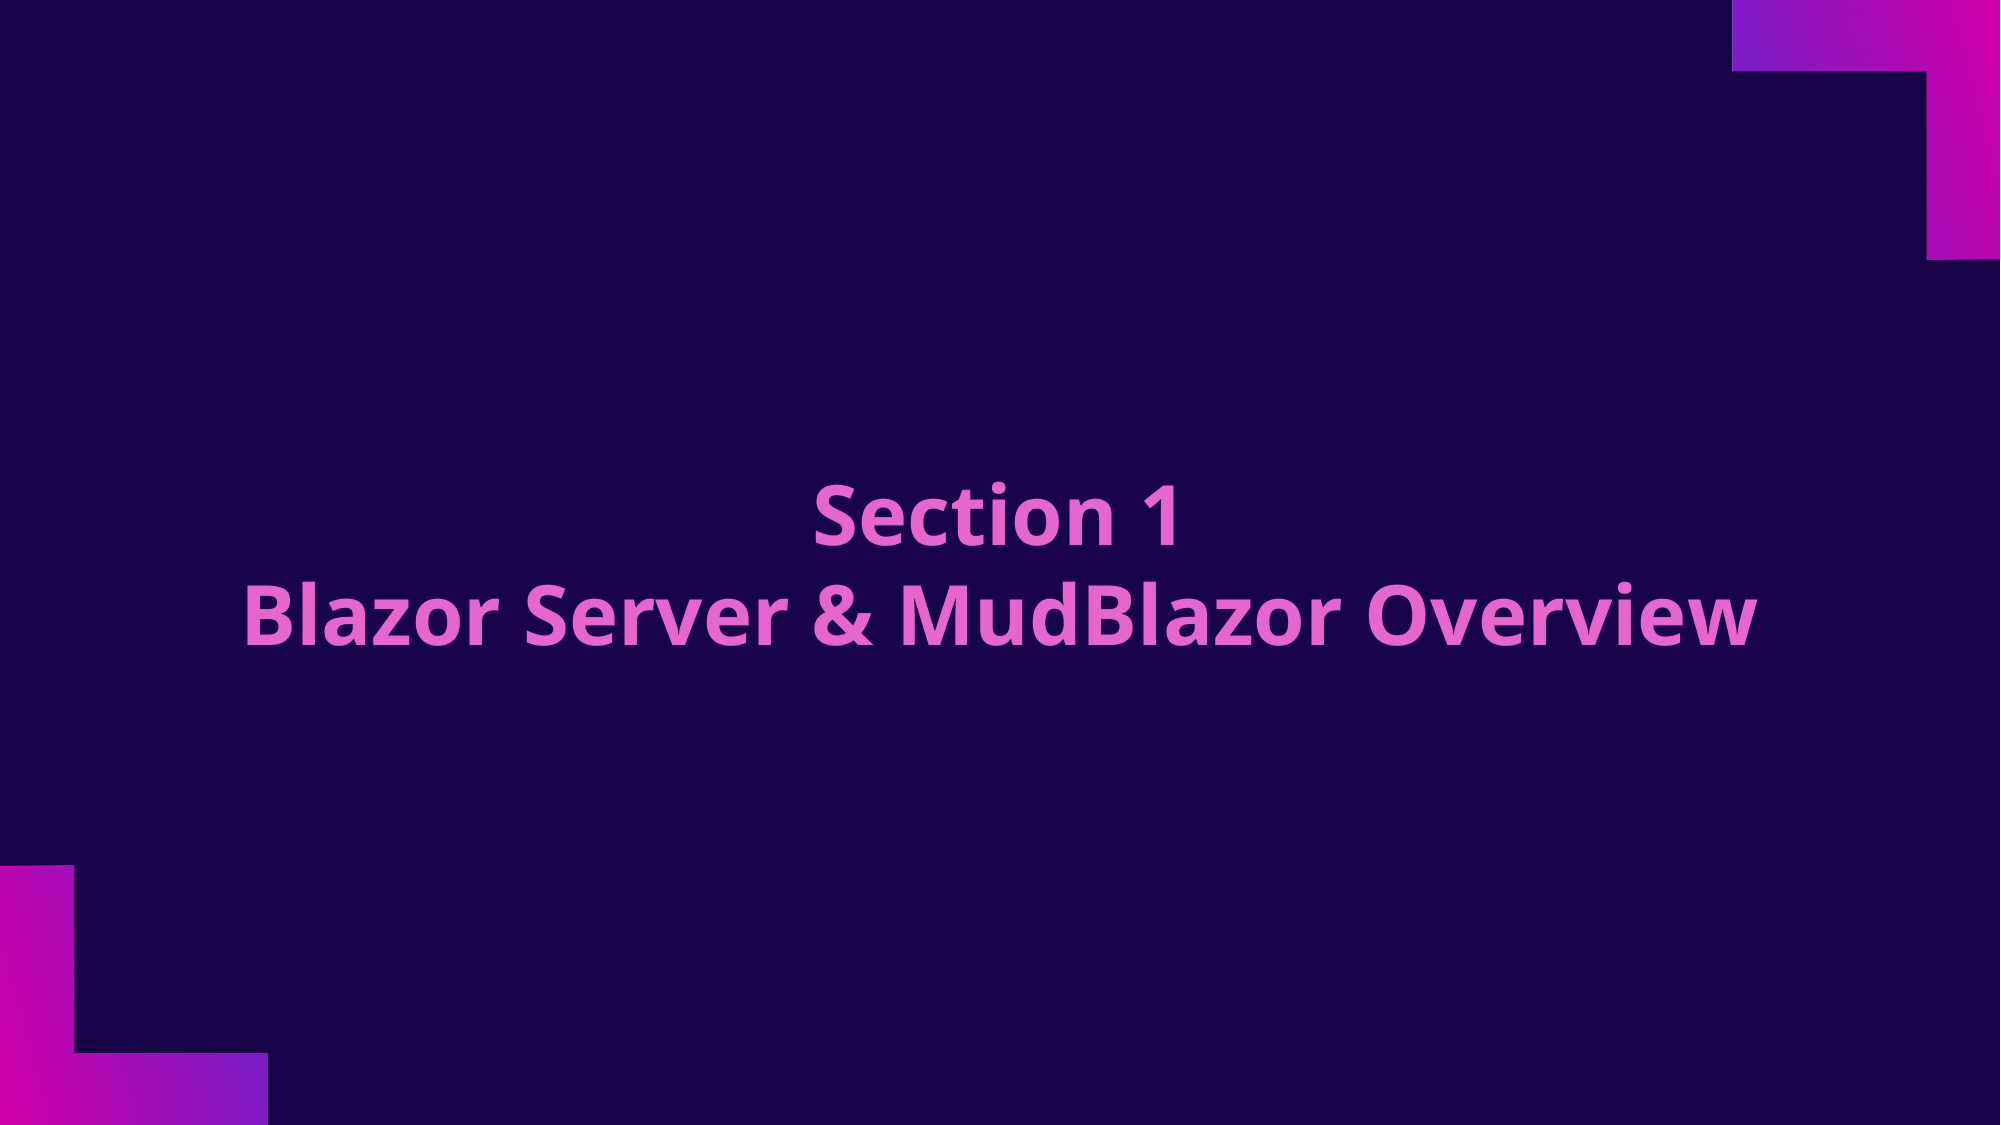

# Section 1 Blazor Server & MudBlazor Overview